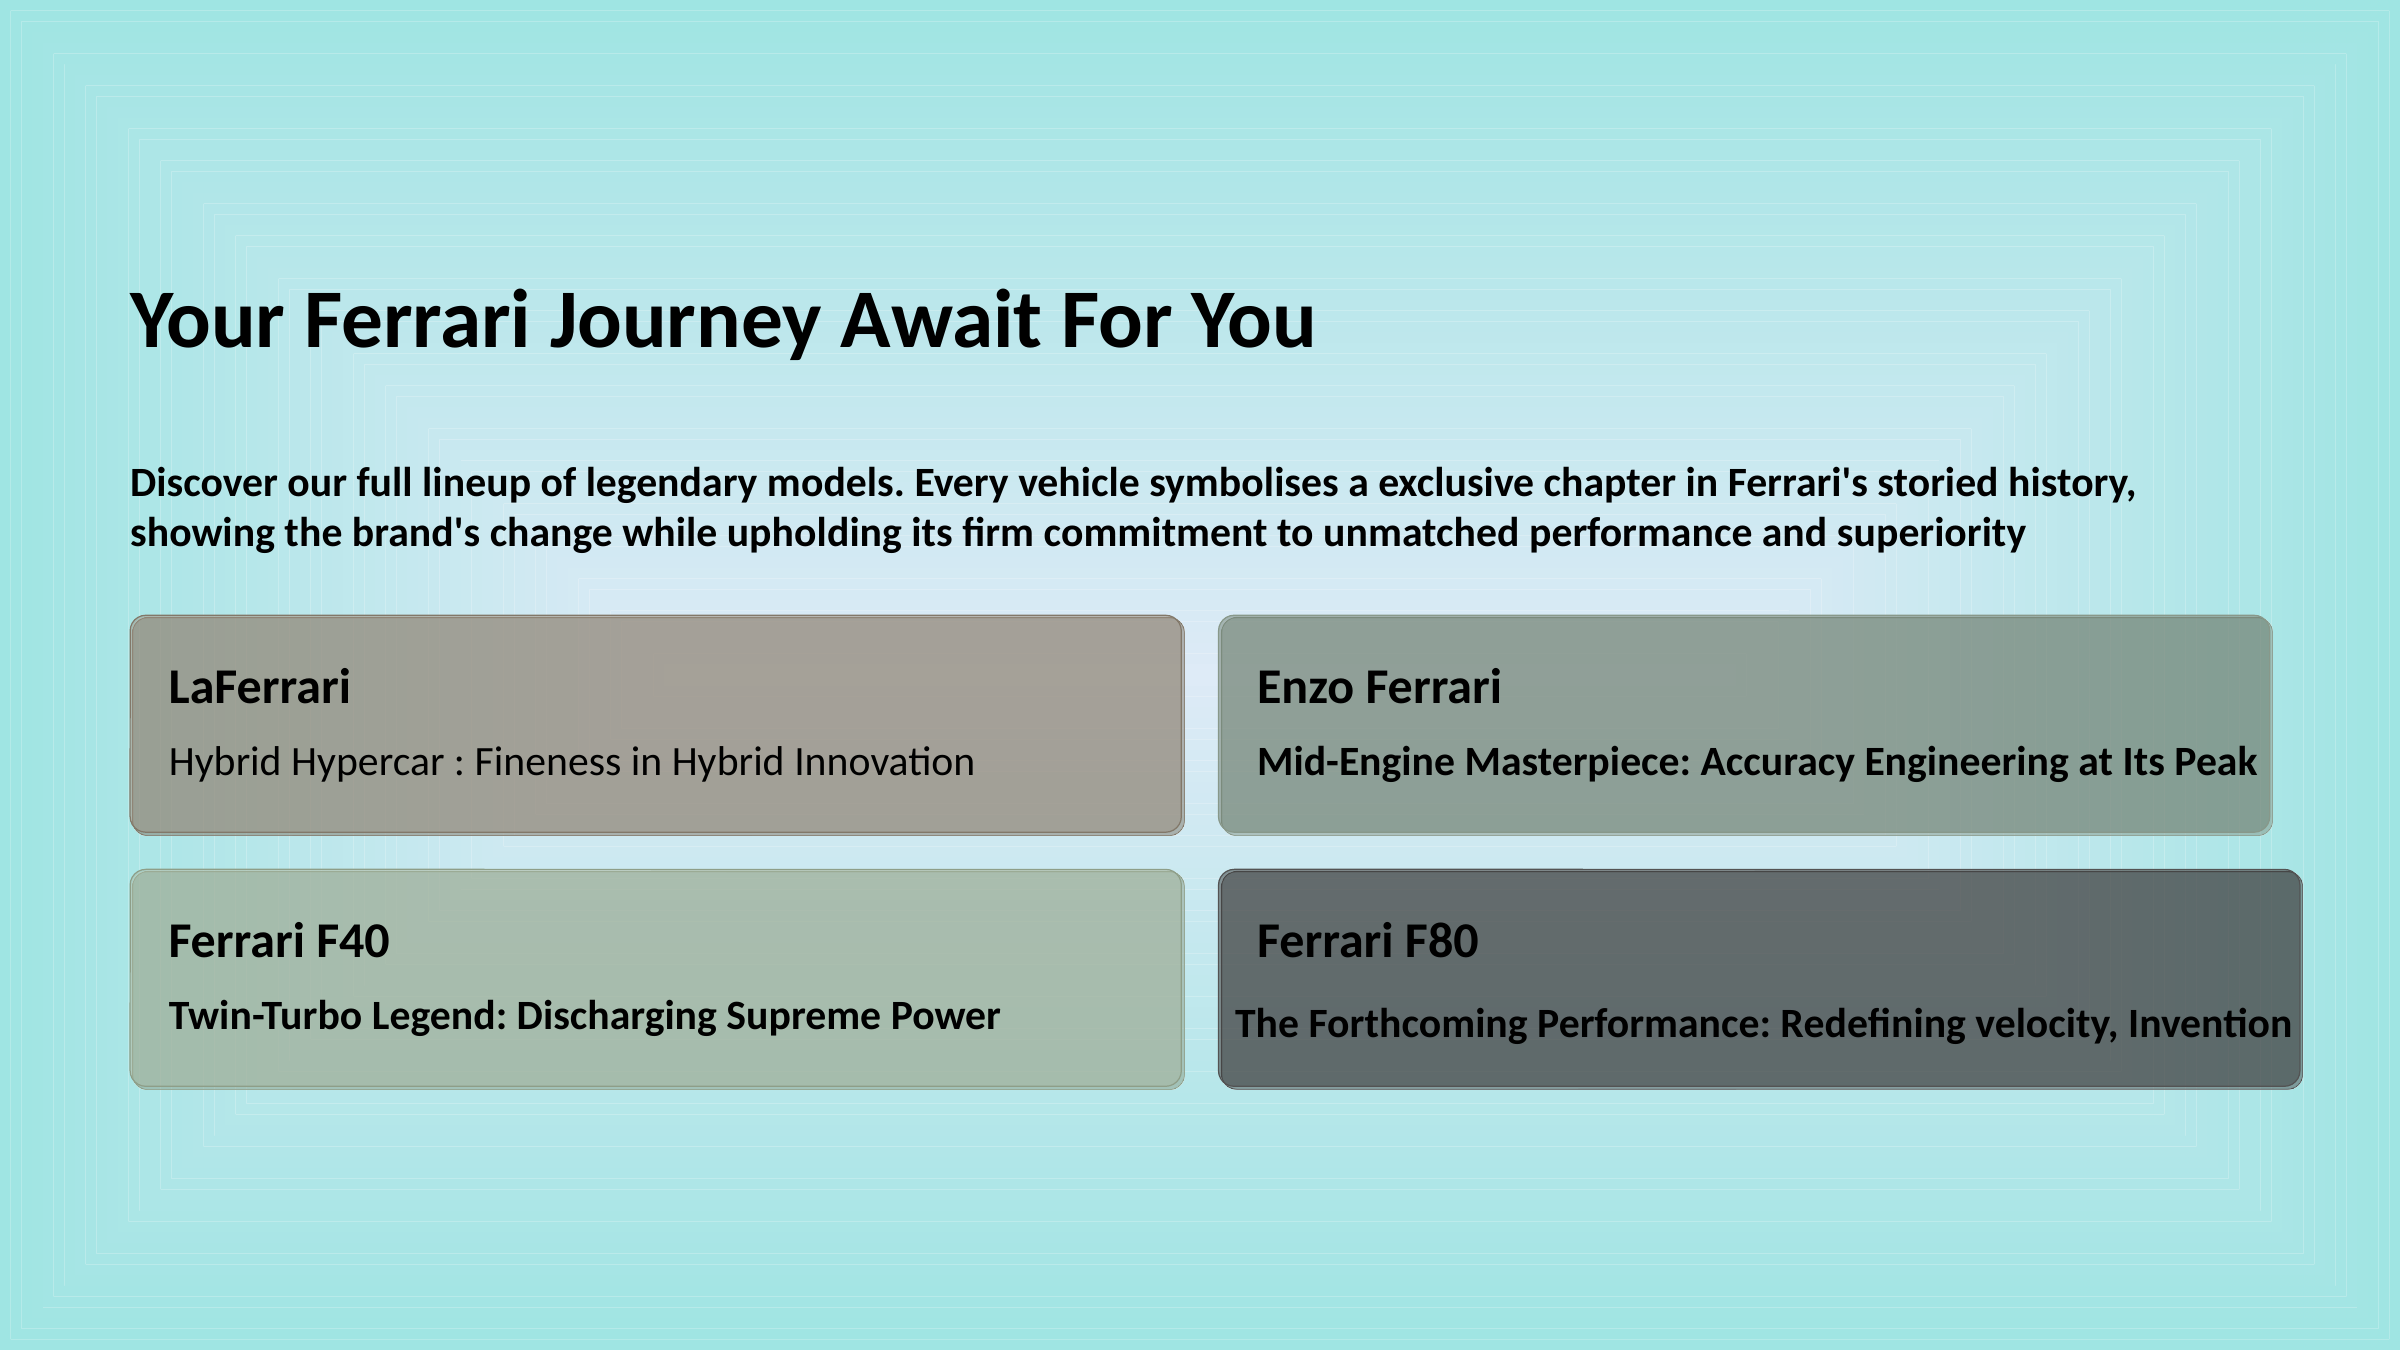

Your Ferrari Journey Await For You

Discover our full lineup of legendary models. Every vehicle symbolises a exclusive chapter in Ferrari's storied history, showing the brand's change while upholding its firm commitment to unmatched performance and superiority

LaFerrari

Enzo Ferrari

Hybrid Hypercar : Fineness in Hybrid Innovation
Mid-Engine Masterpiece: Accuracy Engineering at Its Peak

Ferrari F40

Ferrari F80

Twin-Turbo Legend: Discharging Supreme Power
The Forthcoming Performance: Redefining velocity, Invention